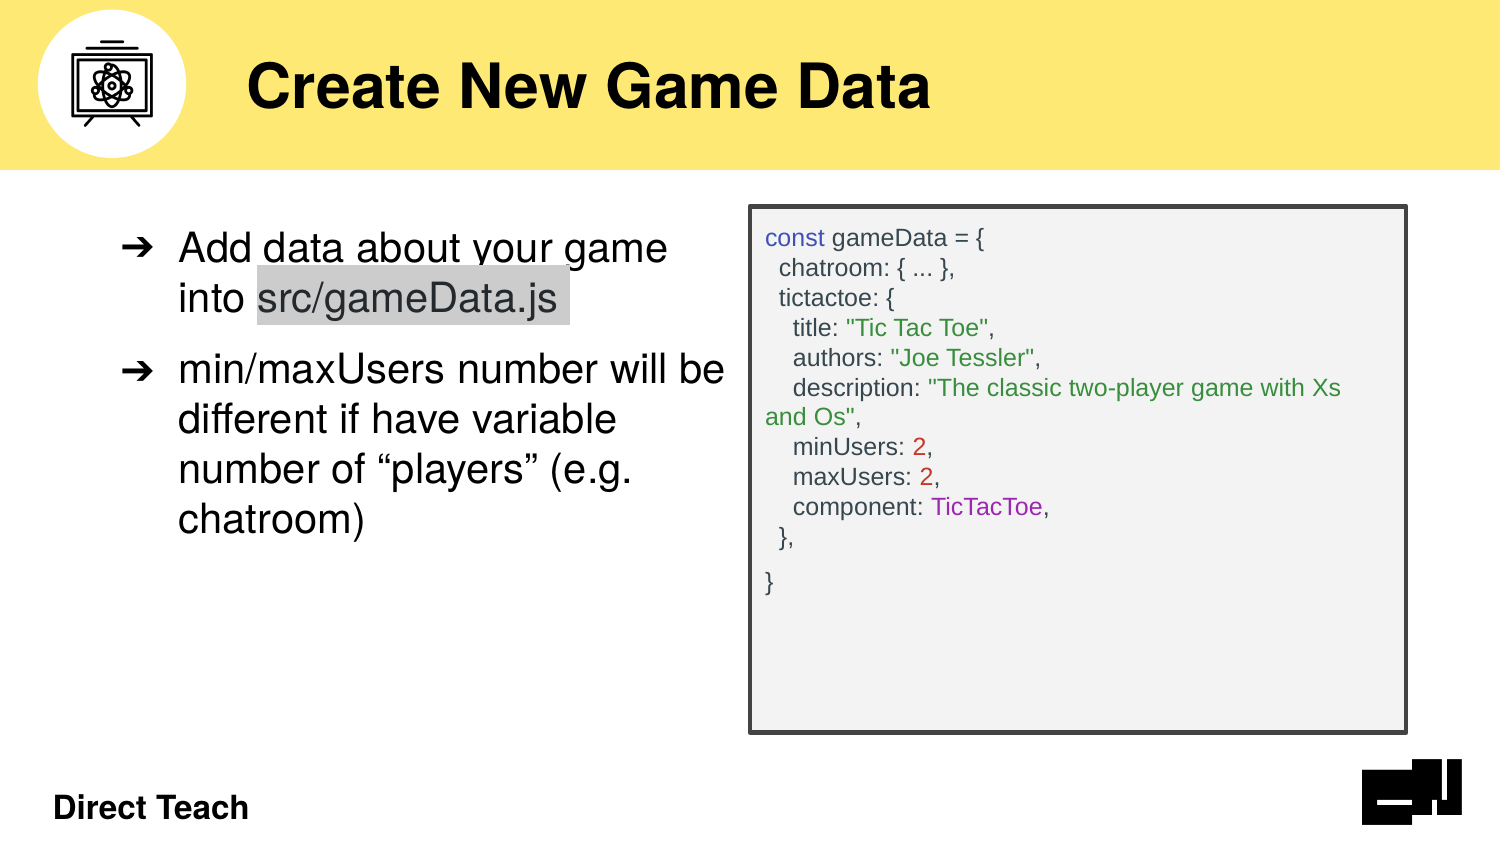

# Create New Game Data
Add data about your game into src/gameData.js
min/maxUsers number will be different if have variable number of “players” (e.g. chatroom)
const gameData = {
  chatroom: { ... },
  tictactoe: {
    title: "Tic Tac Toe",
    authors: "Joe Tessler",
    description: "The classic two-player game with Xs and Os",
    minUsers: 2,
    maxUsers: 2,
    component: TicTacToe,
  },
}